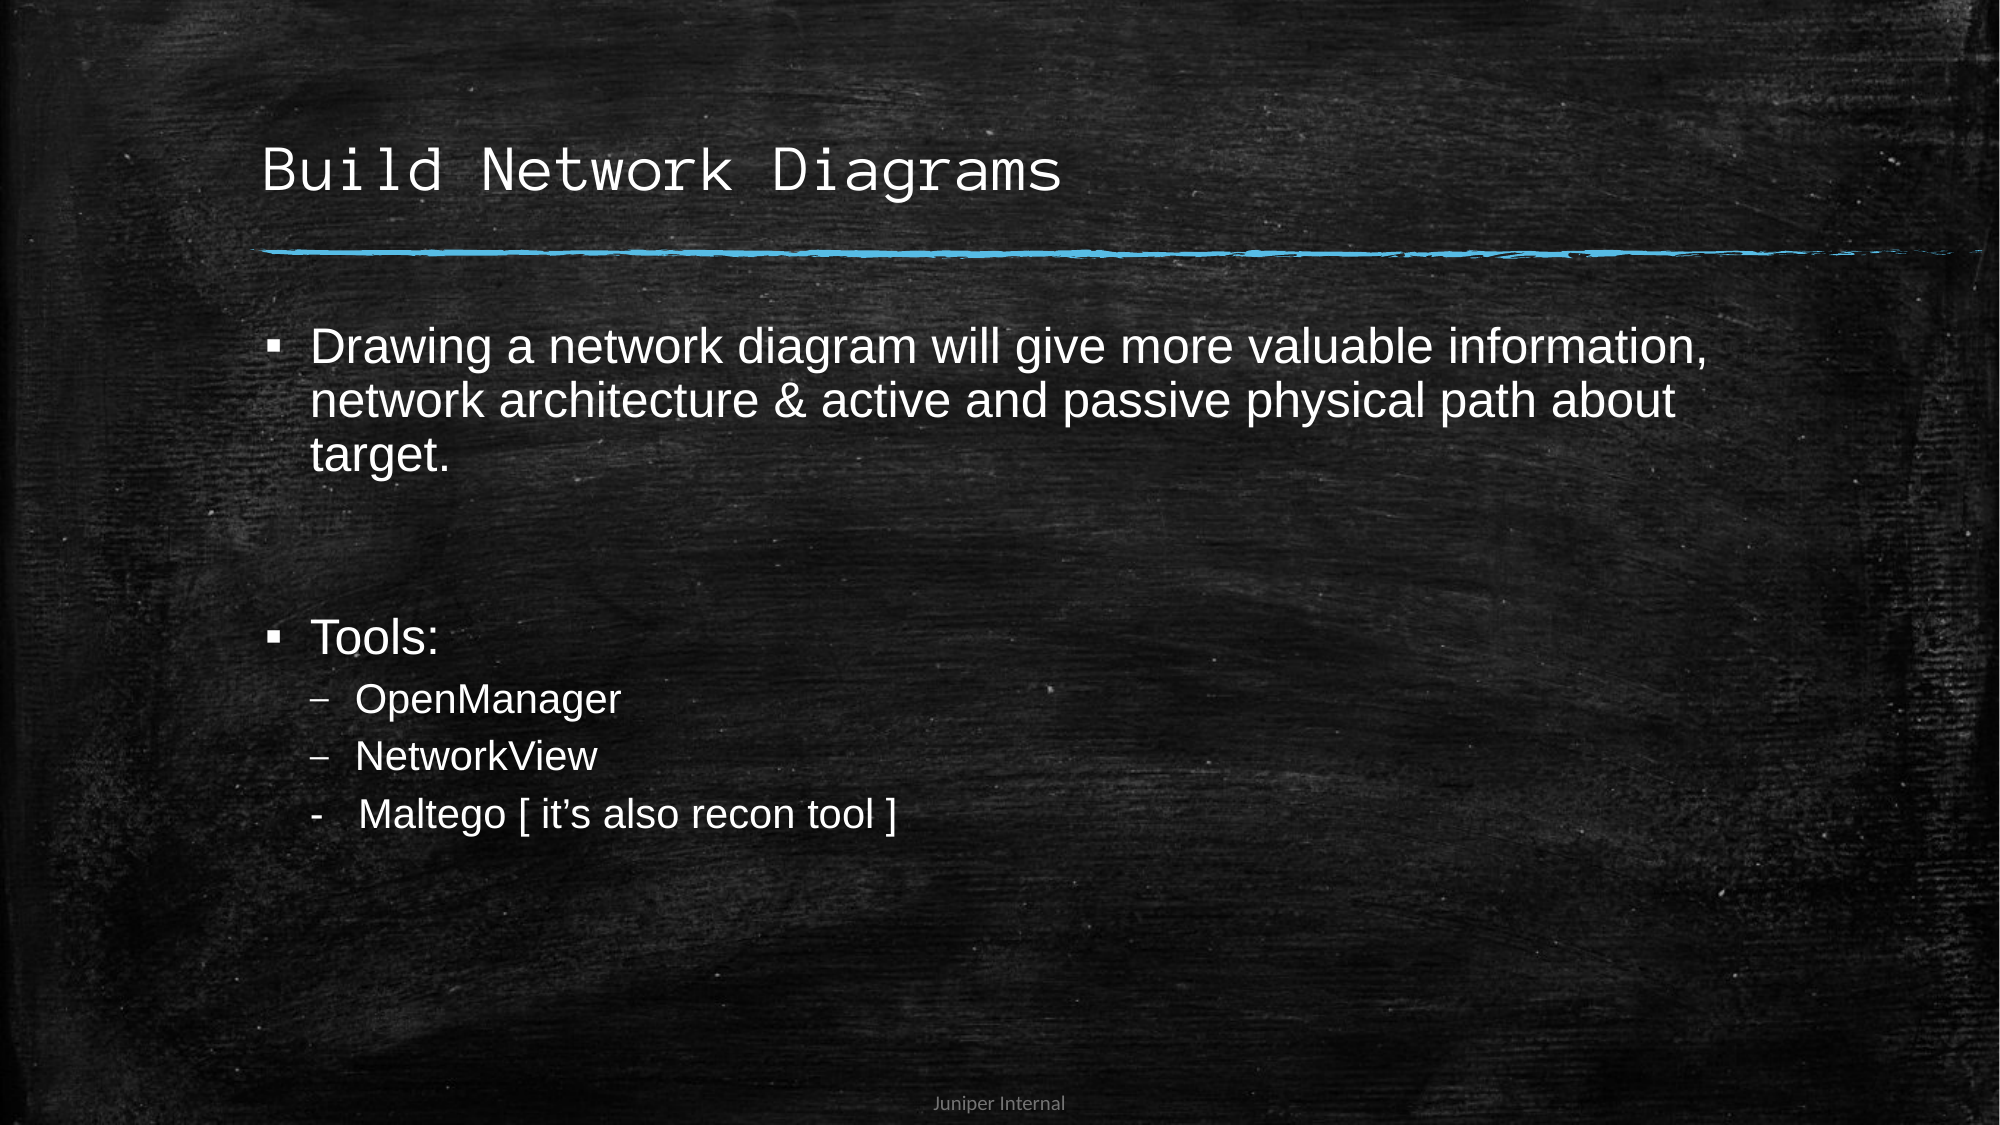

# Build Network Diagrams
Drawing a network diagram will give more valuable information, network architecture & active and passive physical path about target.

Tools:
OpenManager
NetworkView
-   Maltego [ it’s also recon tool ]